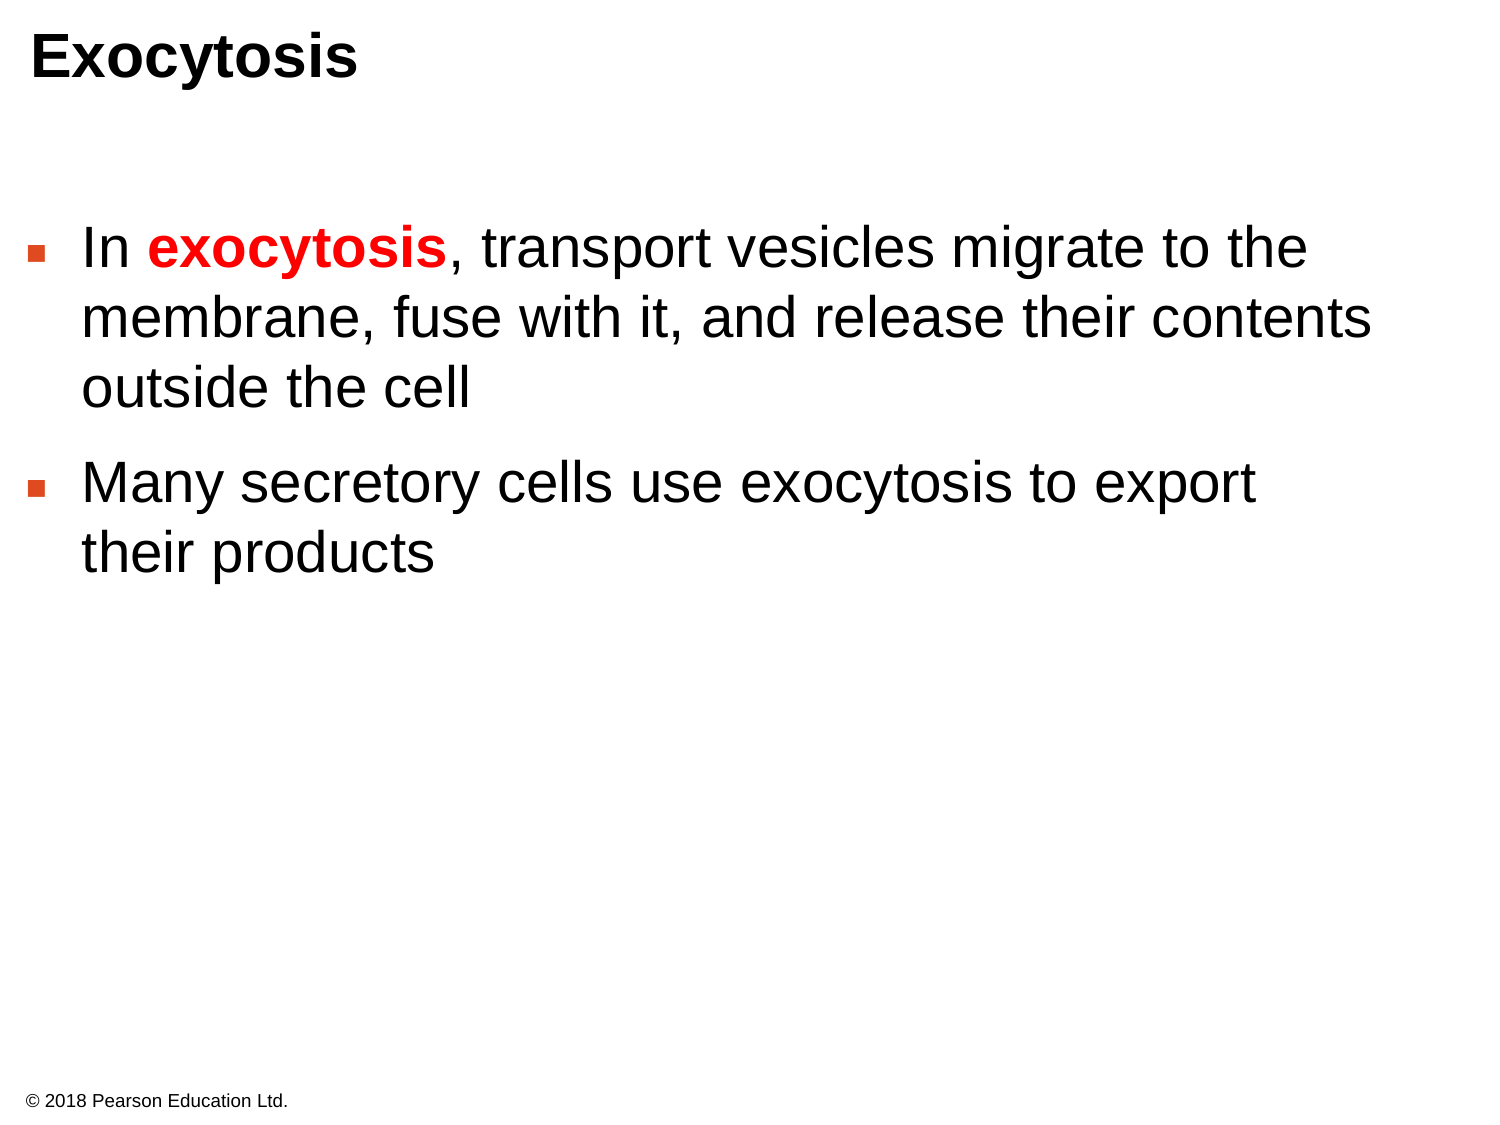

# Exocytosis
In exocytosis, transport vesicles migrate to the membrane, fuse with it, and release their contents outside the cell
Many secretory cells use exocytosis to export
their products
© 2018 Pearson Education Ltd.